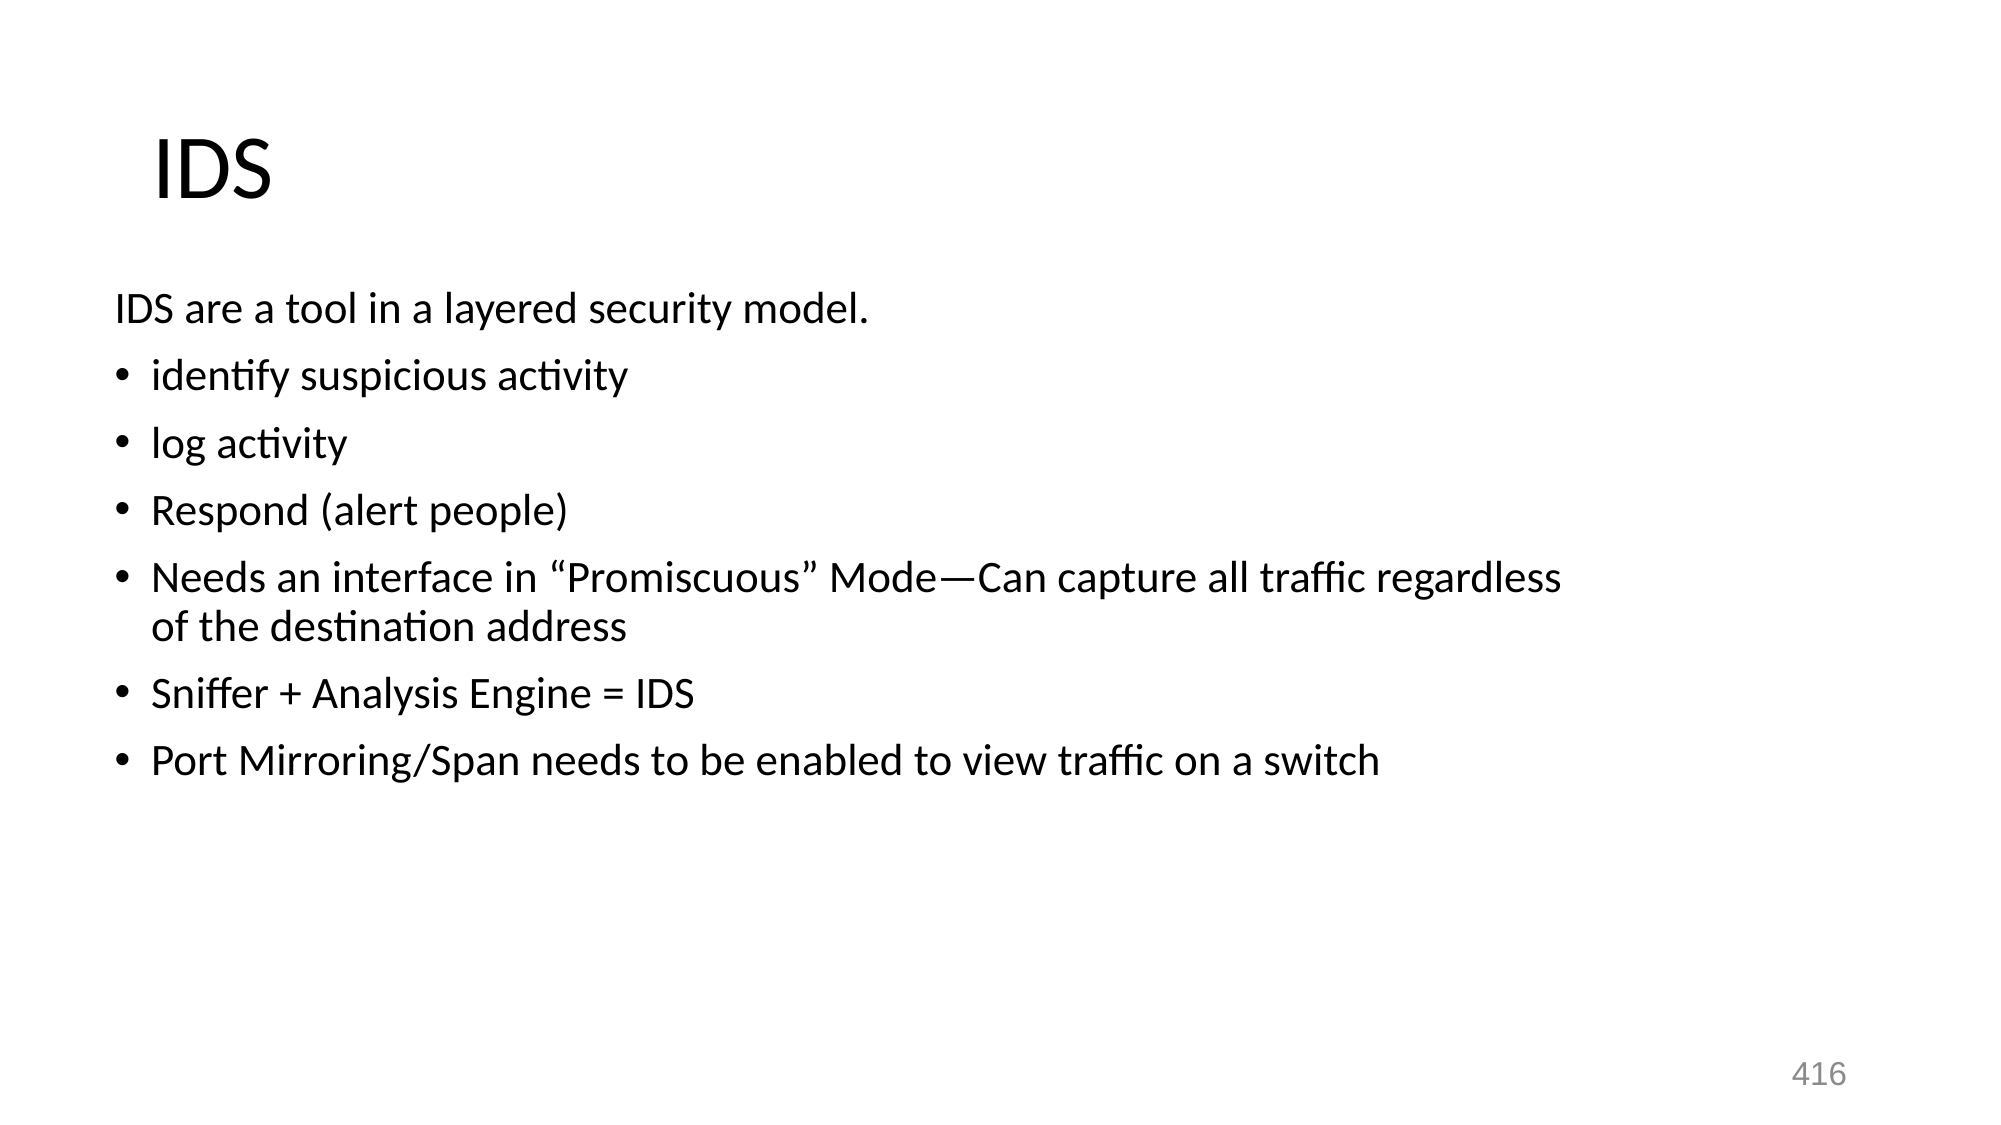

# IDS
IDS are a tool in a layered security model.
identify suspicious activity
log activity
Respond (alert people)
Needs an interface in “Promiscuous” Mode—Can capture all traffic regardless of the destination address
Sniffer + Analysis Engine = IDS
Port Mirroring/Span needs to be enabled to view traffic on a switch

416